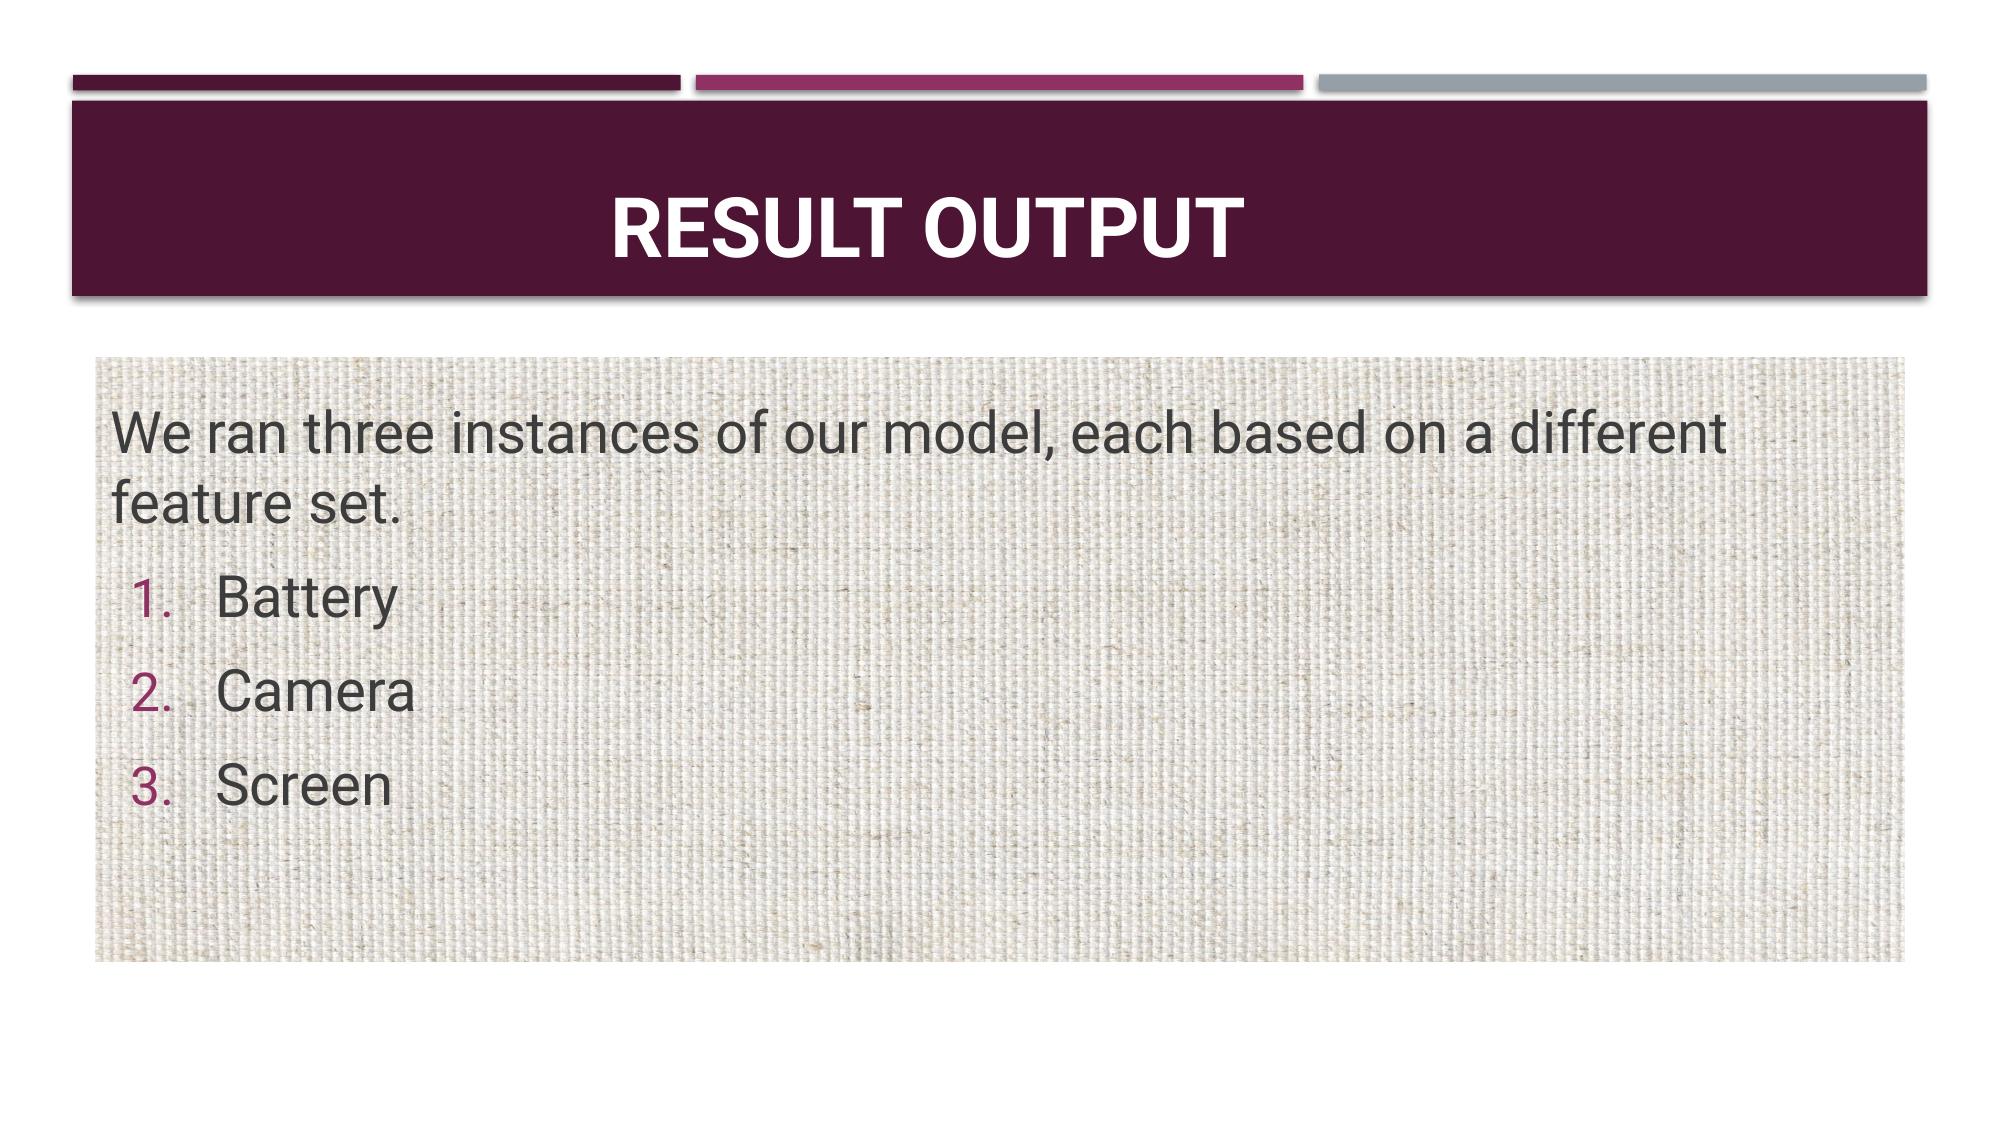

# RESULT OUTPUT
We ran three instances of our model, each based on a different feature set.
Battery
Camera
Screen